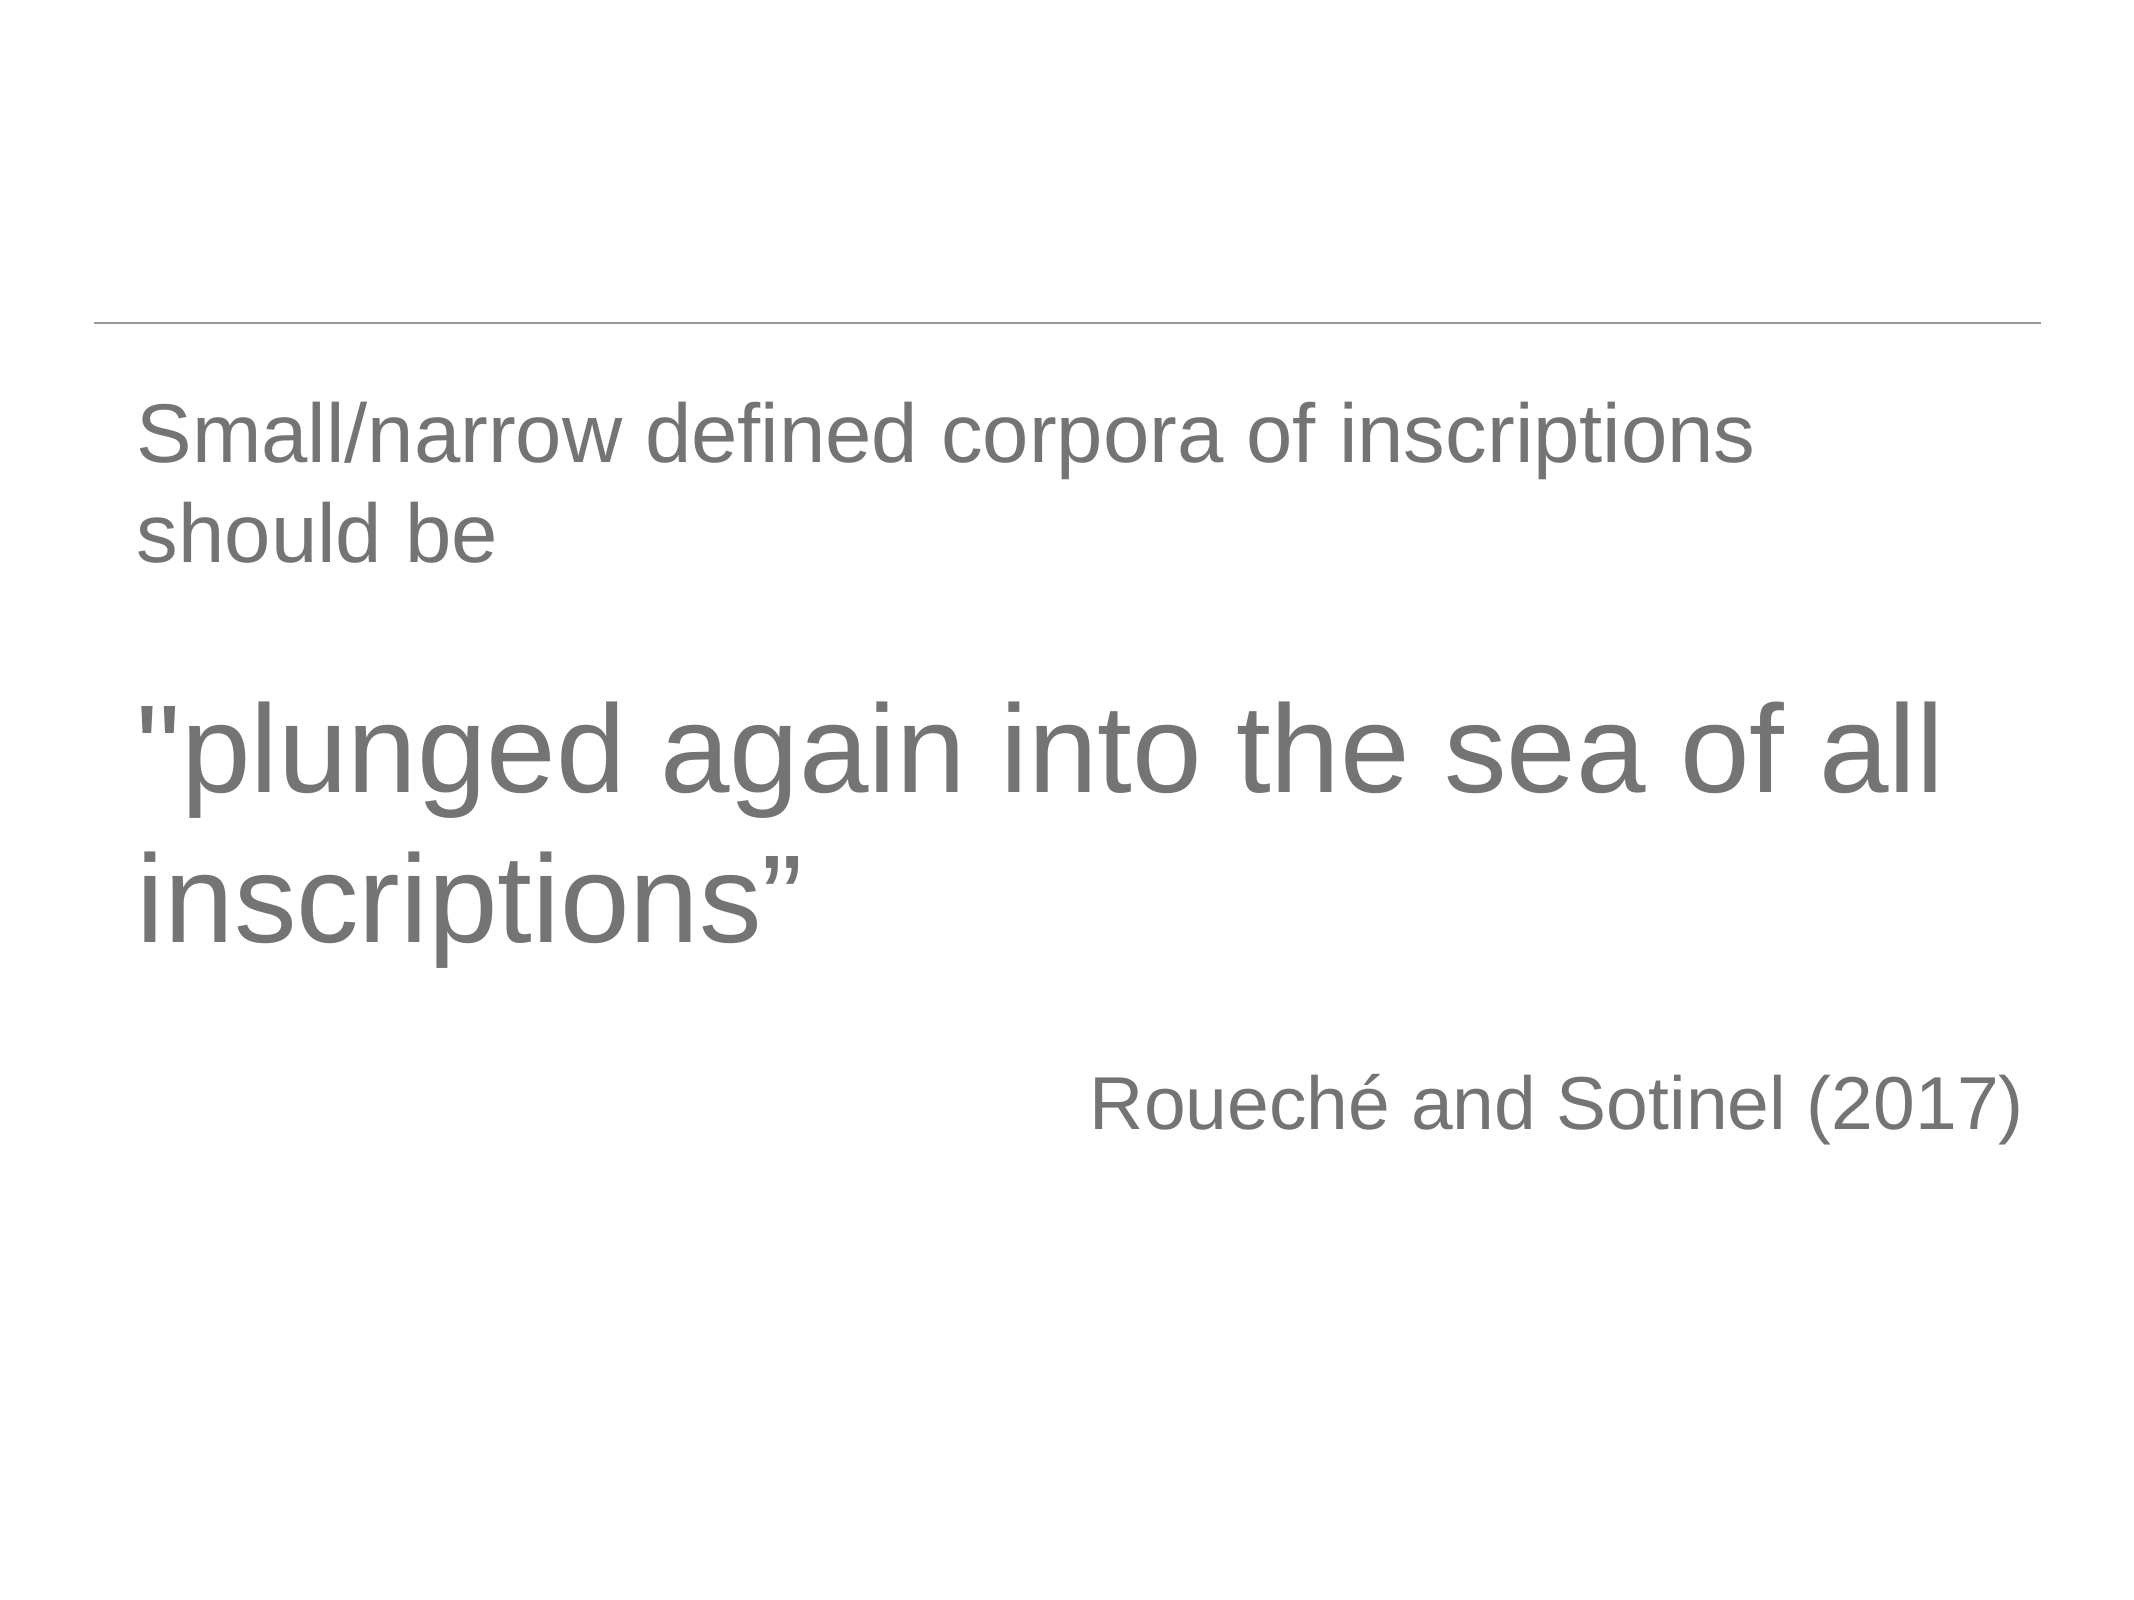

#
Small/narrow defined corpora of inscriptions should be
"plunged again into the sea of all inscriptions”
Roueché and Sotinel (2017)